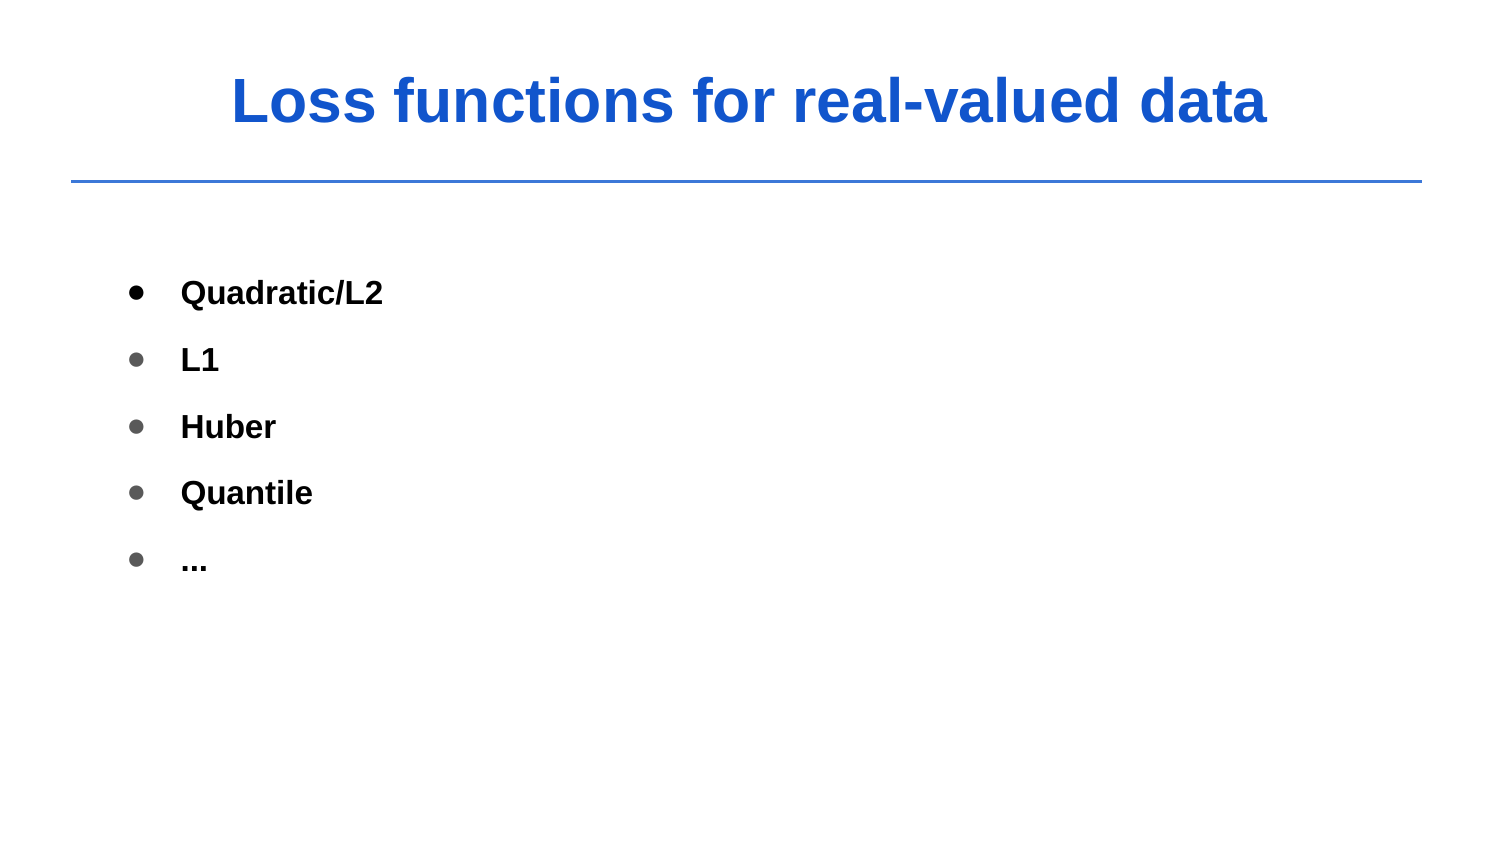

Loss functions for real-valued data
Quadratic/L2
L1
Huber
Quantile
...